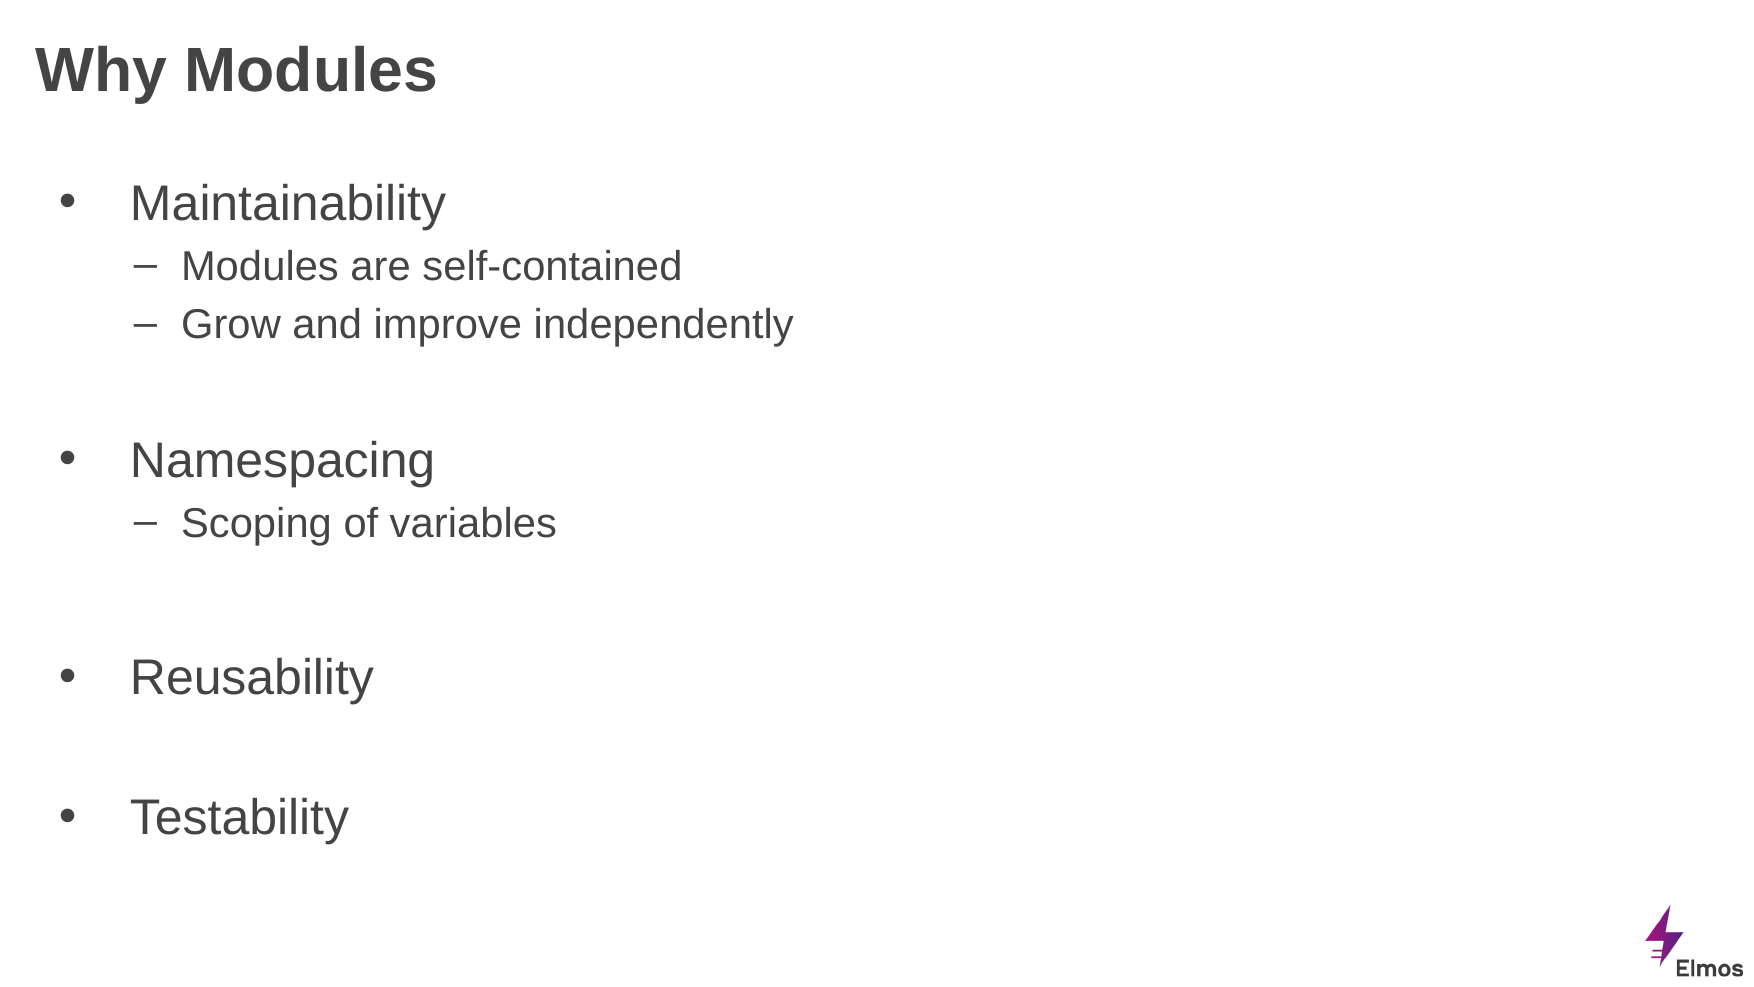

# Why Modules
Maintainability
Modules are self-contained
Grow and improve independently

Namespacing
Scoping of variables

Reusability

Testability